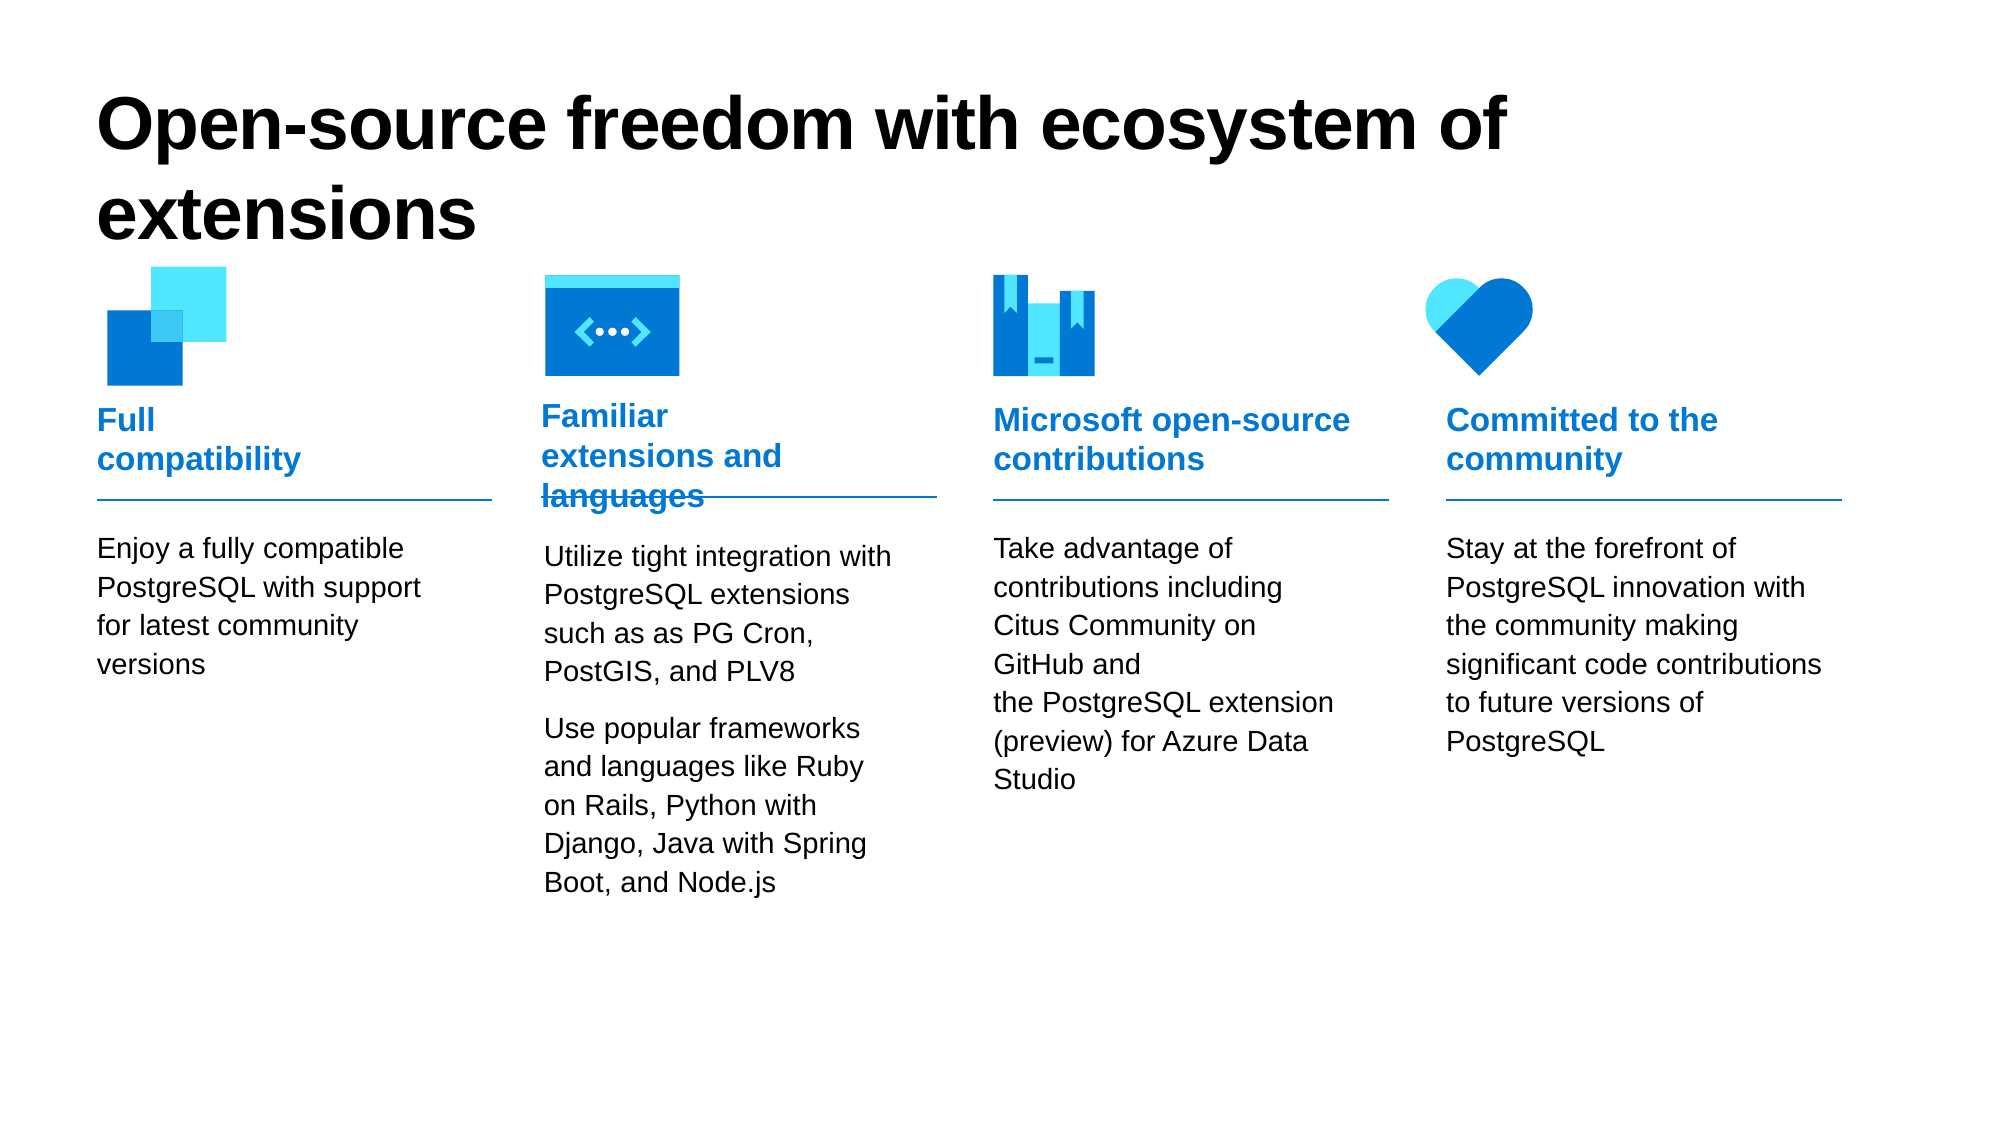

# Open-source freedom with ecosystem of extensions

Familiar extensions and languages
Full
compatibility
Microsoft open-source contributions
Committed to the community
Enjoy a fully compatible PostgreSQL with support for latest community versions
Utilize tight integration with PostgreSQL extensions such as as PG Cron, PostGIS, and PLV8
Use popular frameworks and languages like Ruby on Rails, Python with Django, Java with Spring Boot, and Node.js

Take advantage of contributions including Citus Community on GitHub and the PostgreSQL extension (preview) for Azure Data Studio
Stay at the forefront of PostgreSQL innovation with the community making significant code contributions to future versions of PostgreSQL